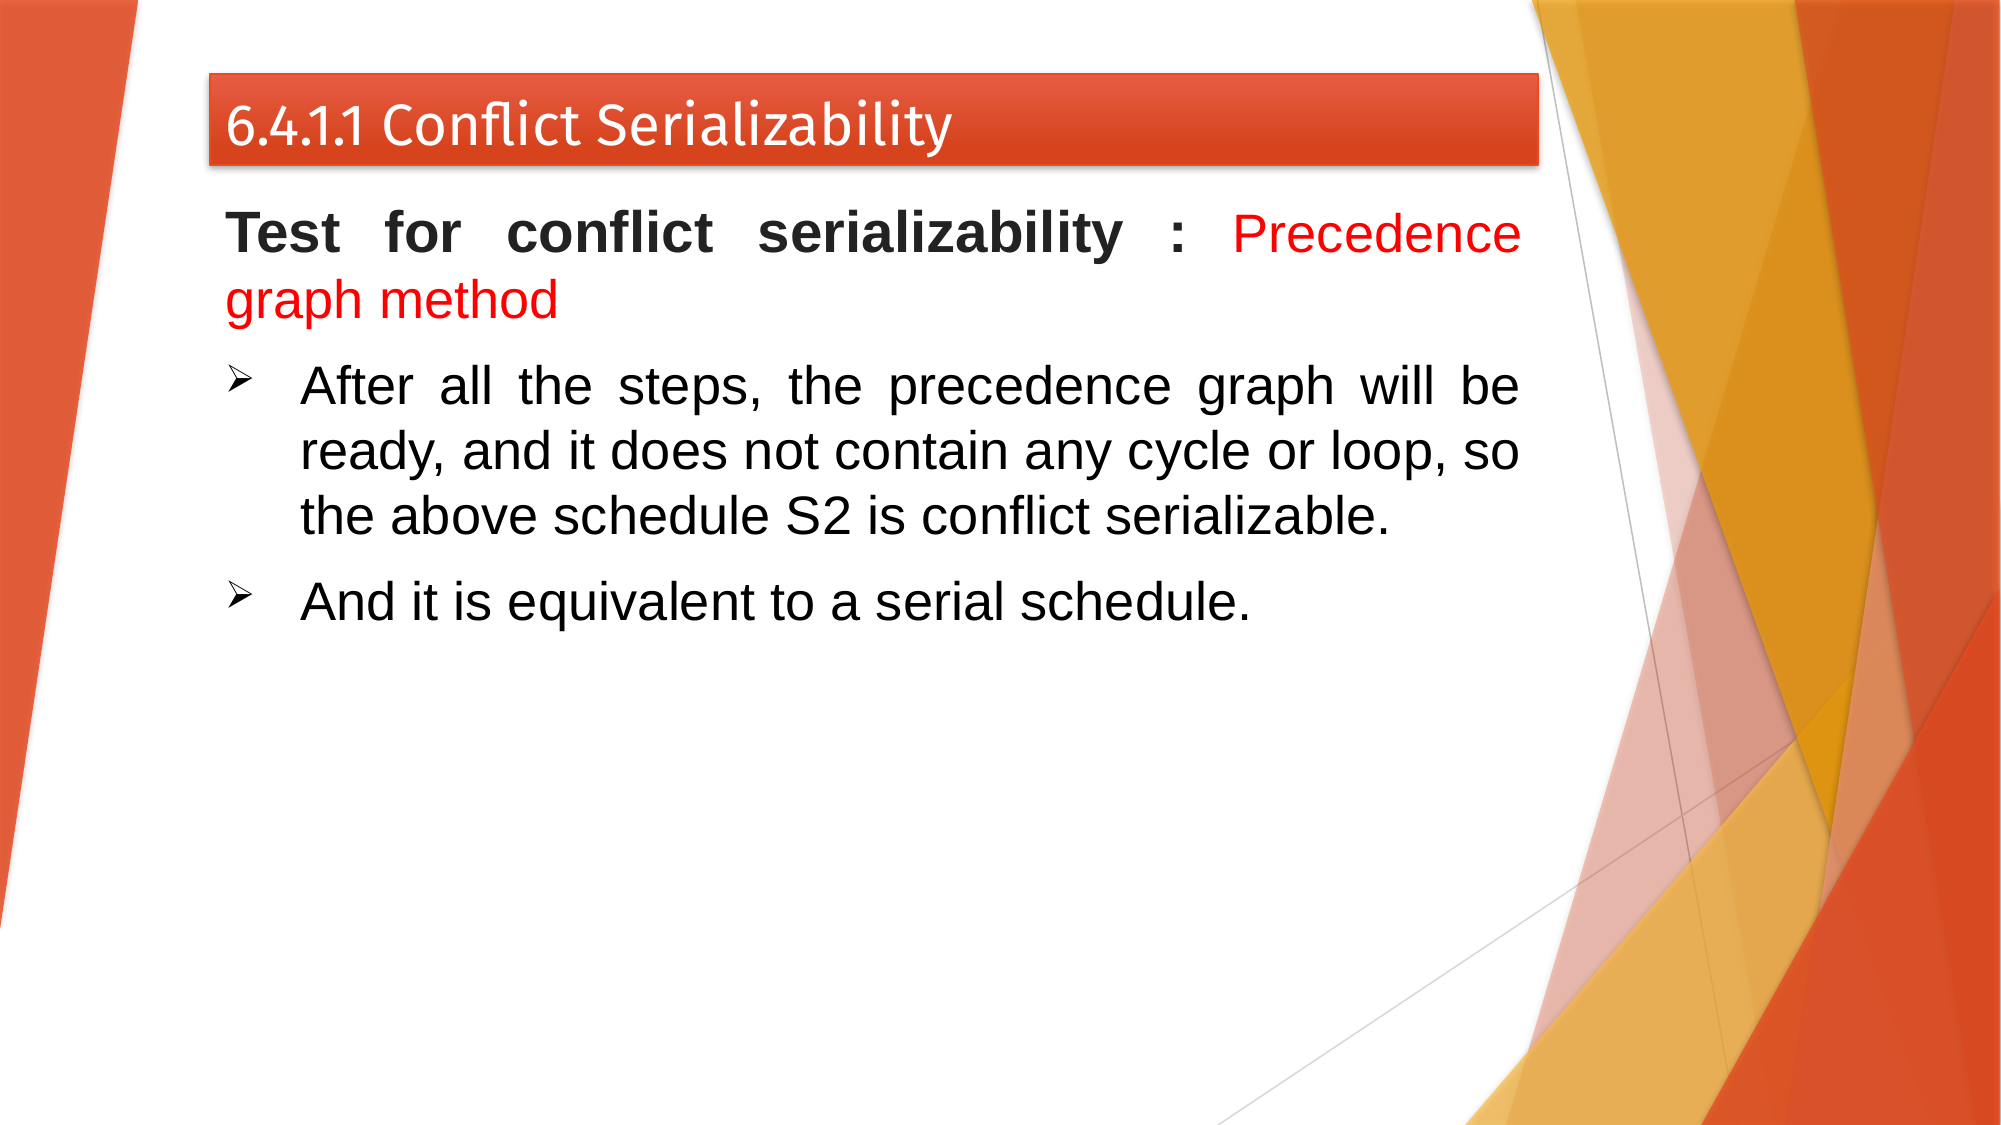

# 6.4.1.1 Conflict Serializability
Test for conflict serializability : Precedence graph method
After all the steps, the precedence graph will be ready, and it does not contain any cycle or loop, so the above schedule S2 is conflict serializable.
And it is equivalent to a serial schedule.